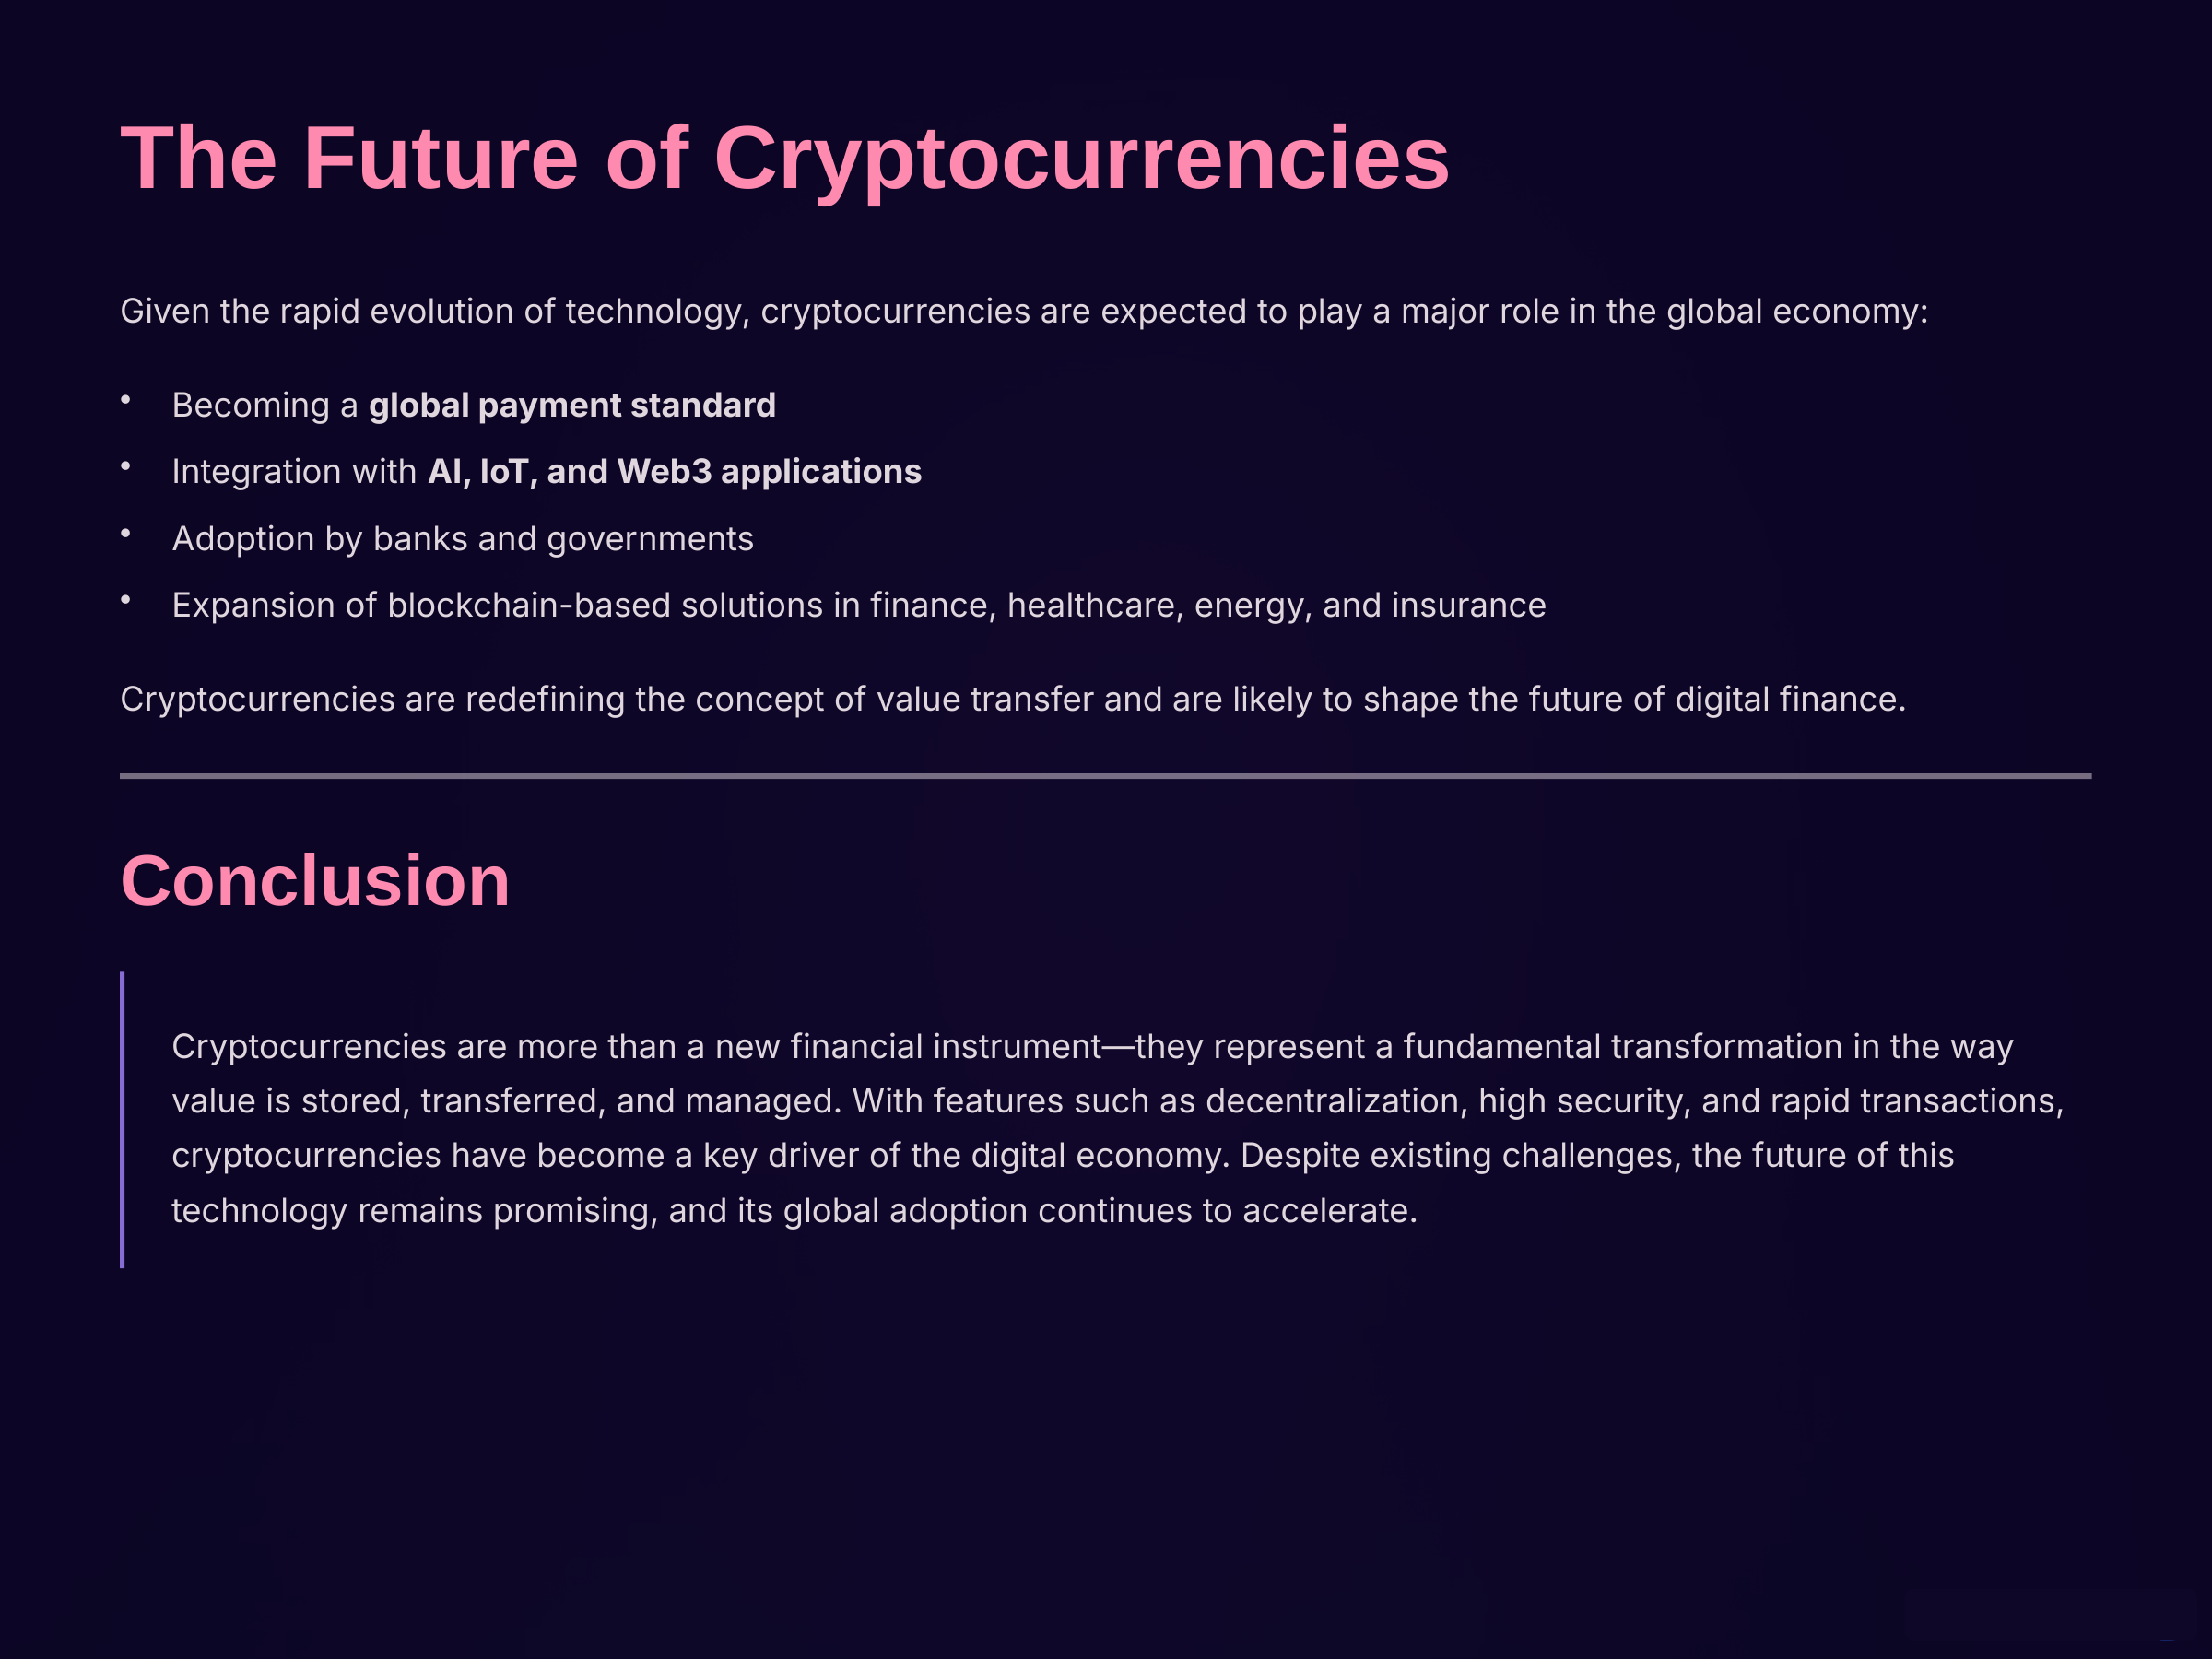

The Future of Cryptocurrencies
Given the rapid evolution of technology, cryptocurrencies are expected to play a major role in the global economy:
Becoming a global payment standard
Integration with AI, IoT, and Web3 applications
Adoption by banks and governments
Expansion of blockchain-based solutions in finance, healthcare, energy, and insurance
Cryptocurrencies are redefining the concept of value transfer and are likely to shape the future of digital finance.

Conclusion

Cryptocurrencies are more than a new financial instrument—they represent a fundamental transformation in the way value is stored, transferred, and managed. With features such as decentralization, high security, and rapid transactions, cryptocurrencies have become a key driver of the digital economy. Despite existing challenges, the future of this technology remains promising, and its global adoption continues to accelerate.